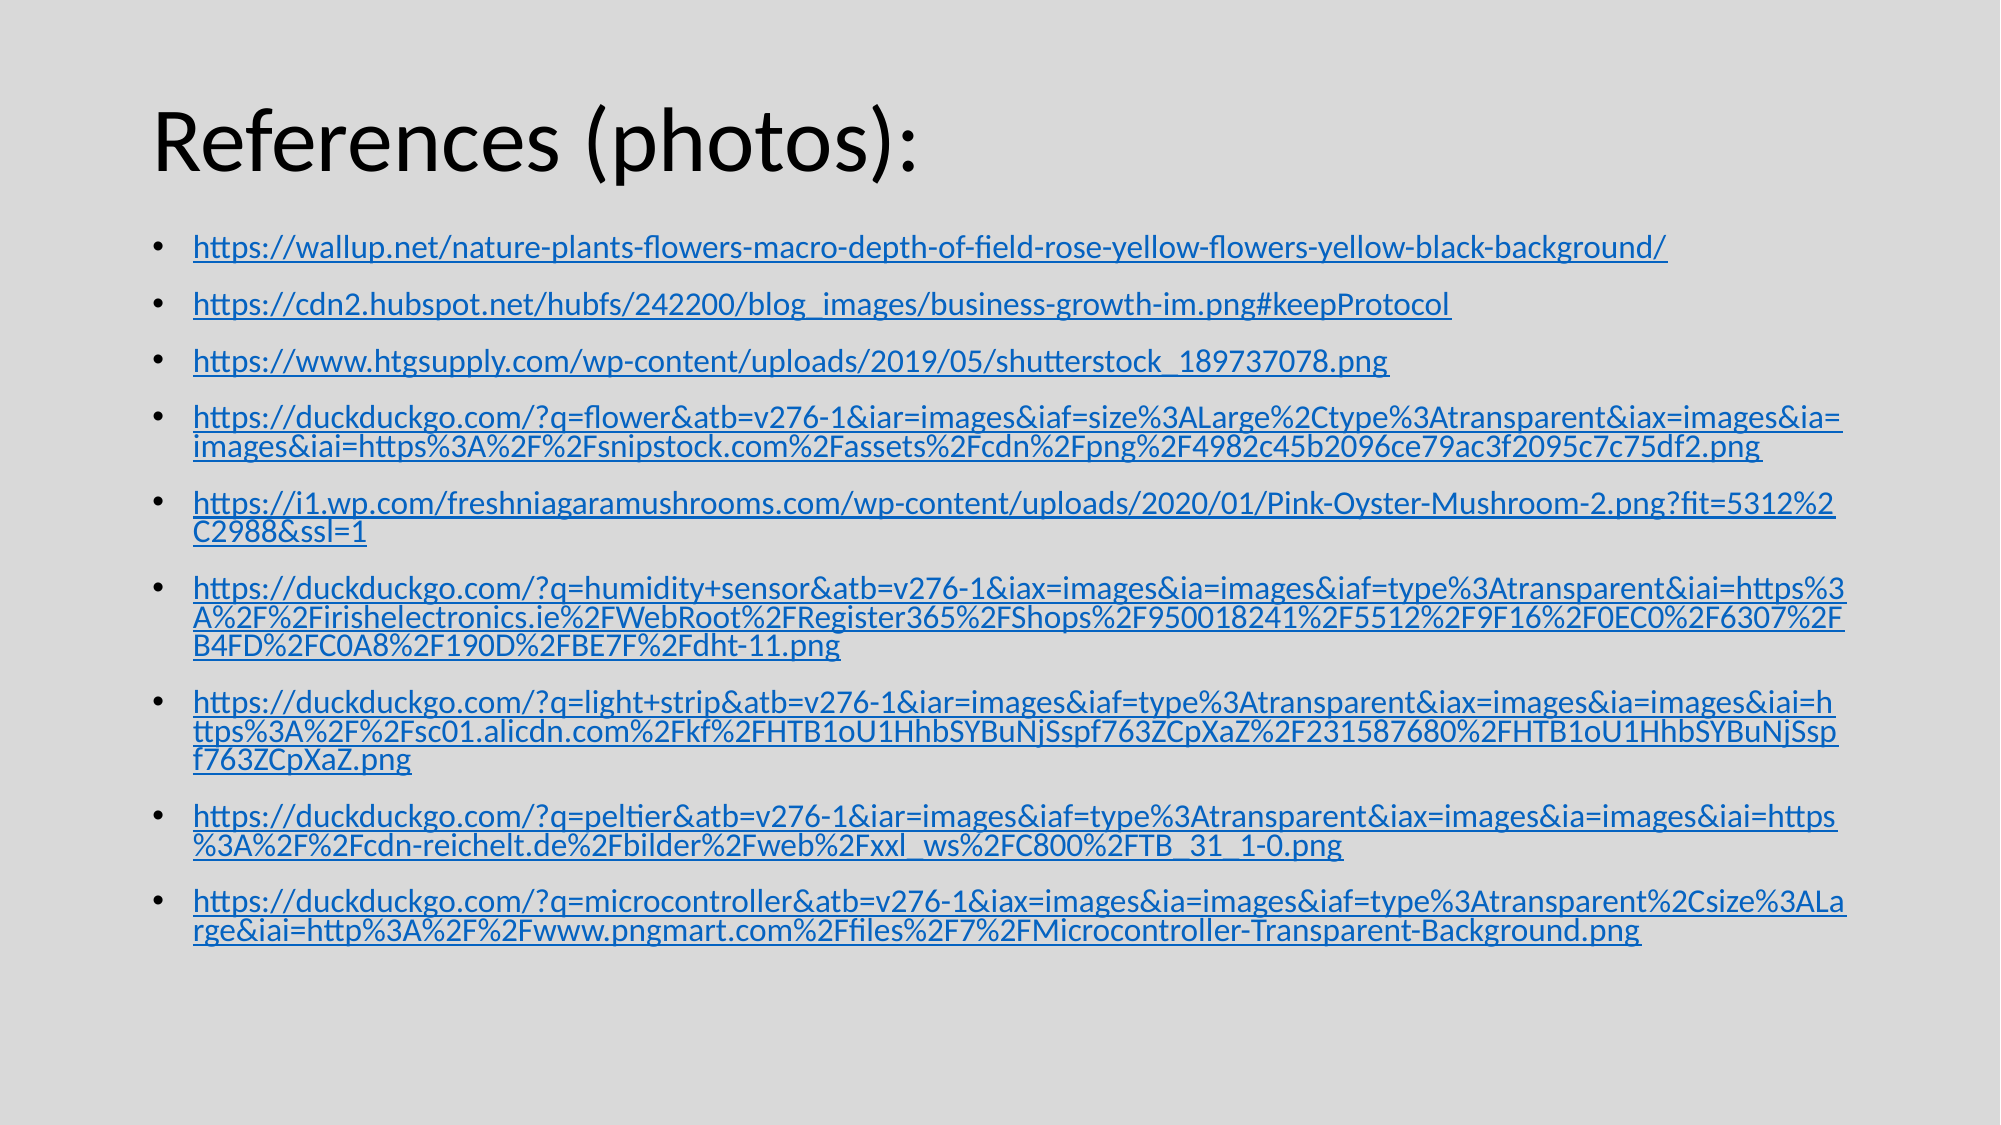

# References (photos):
https://wallup.net/nature-plants-flowers-macro-depth-of-field-rose-yellow-flowers-yellow-black-background/
https://cdn2.hubspot.net/hubfs/242200/blog_images/business-growth-im.png#keepProtocol
https://www.htgsupply.com/wp-content/uploads/2019/05/shutterstock_189737078.png
https://duckduckgo.com/?q=flower&atb=v276-1&iar=images&iaf=size%3ALarge%2Ctype%3Atransparent&iax=images&ia=images&iai=https%3A%2F%2Fsnipstock.com%2Fassets%2Fcdn%2Fpng%2F4982c45b2096ce79ac3f2095c7c75df2.png
https://i1.wp.com/freshniagaramushrooms.com/wp-content/uploads/2020/01/Pink-Oyster-Mushroom-2.png?fit=5312%2C2988&ssl=1
https://duckduckgo.com/?q=humidity+sensor&atb=v276-1&iax=images&ia=images&iaf=type%3Atransparent&iai=https%3A%2F%2Firishelectronics.ie%2FWebRoot%2FRegister365%2FShops%2F950018241%2F5512%2F9F16%2F0EC0%2F6307%2FB4FD%2FC0A8%2F190D%2FBE7F%2Fdht-11.png
https://duckduckgo.com/?q=light+strip&atb=v276-1&iar=images&iaf=type%3Atransparent&iax=images&ia=images&iai=https%3A%2F%2Fsc01.alicdn.com%2Fkf%2FHTB1oU1HhbSYBuNjSspf763ZCpXaZ%2F231587680%2FHTB1oU1HhbSYBuNjSspf763ZCpXaZ.png
https://duckduckgo.com/?q=peltier&atb=v276-1&iar=images&iaf=type%3Atransparent&iax=images&ia=images&iai=https%3A%2F%2Fcdn-reichelt.de%2Fbilder%2Fweb%2Fxxl_ws%2FC800%2FTB_31_1-0.png
https://duckduckgo.com/?q=microcontroller&atb=v276-1&iax=images&ia=images&iaf=type%3Atransparent%2Csize%3ALarge&iai=http%3A%2F%2Fwww.pngmart.com%2Ffiles%2F7%2FMicrocontroller-Transparent-Background.png